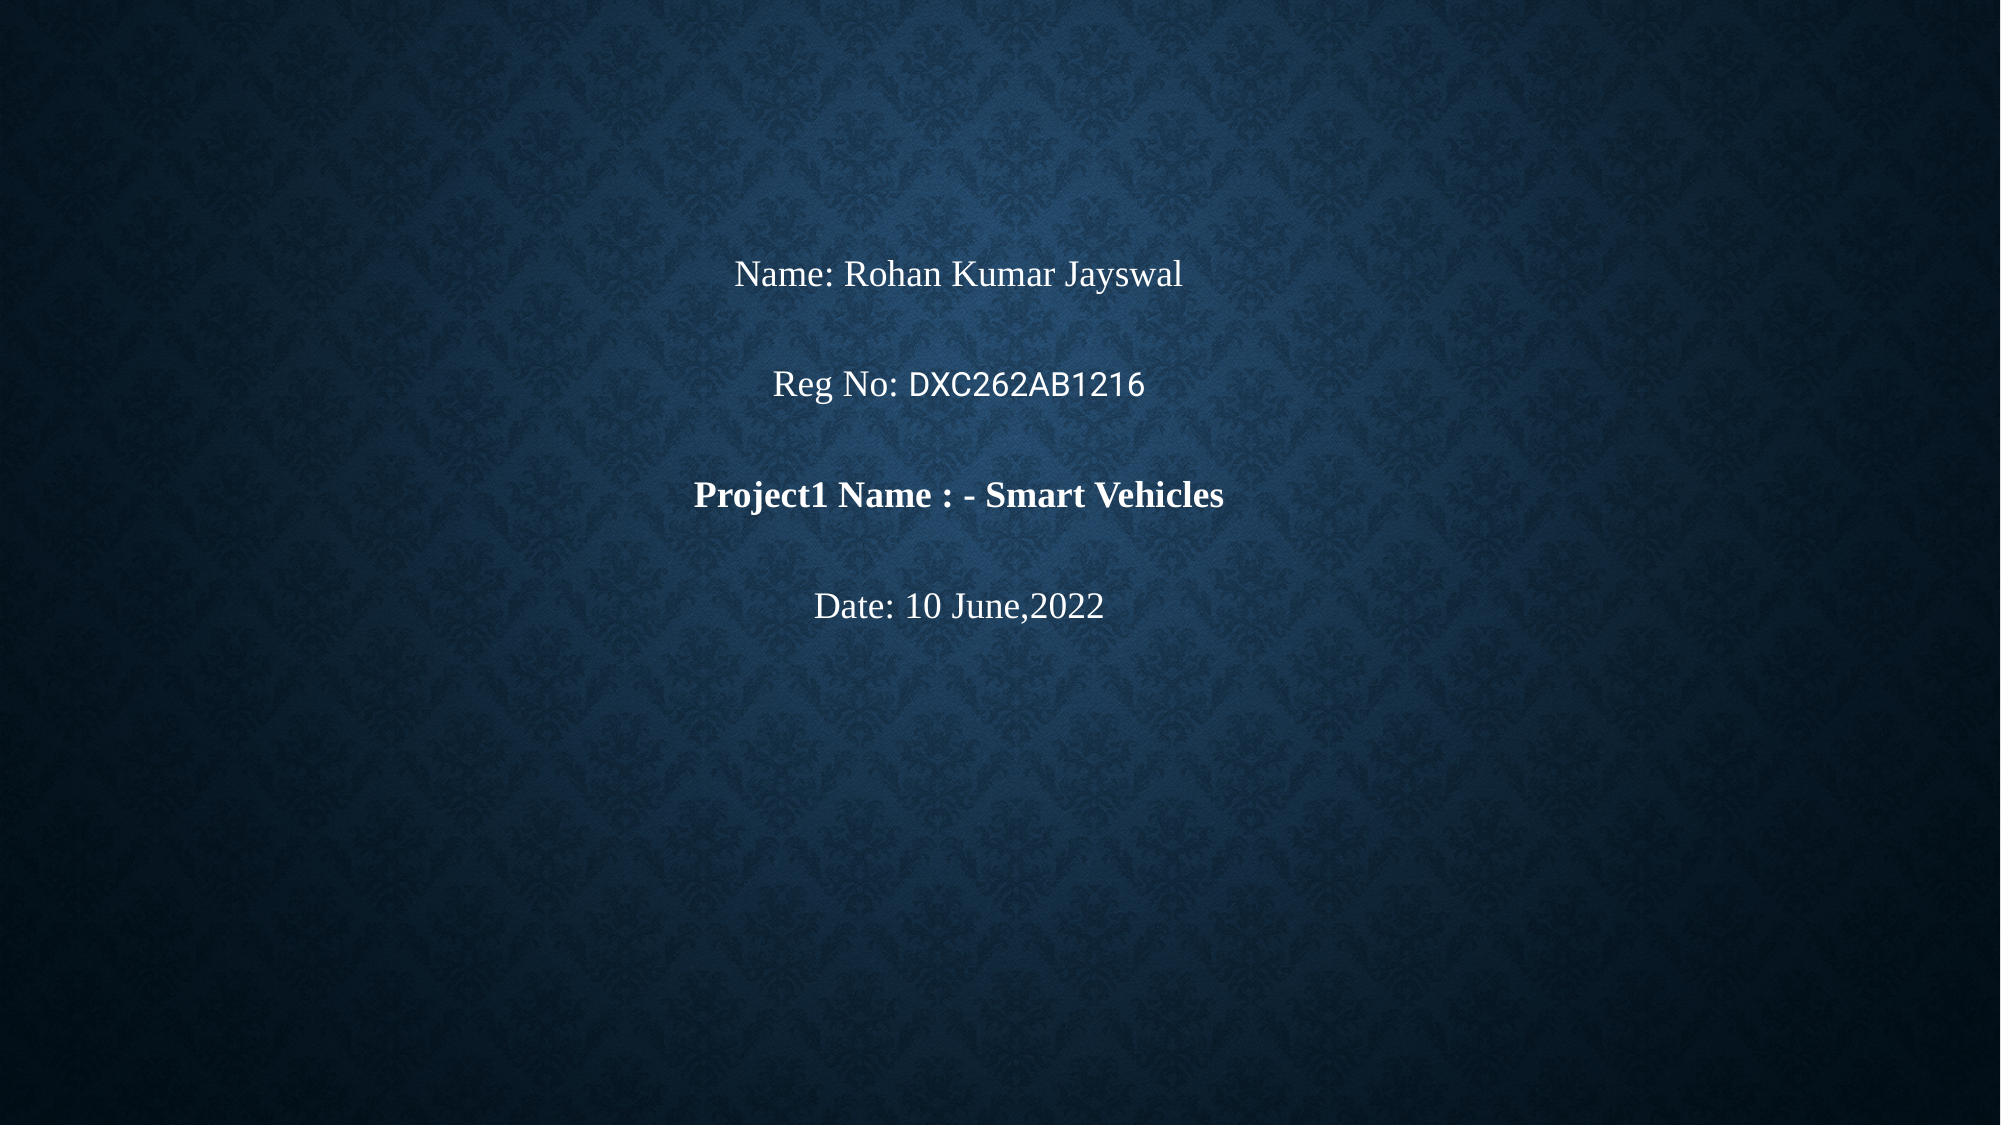

Name: Rohan Kumar Jayswal

Reg No: DXC262AB1216

Project1 Name : - Smart Vehicles

Date: 10 June,2022